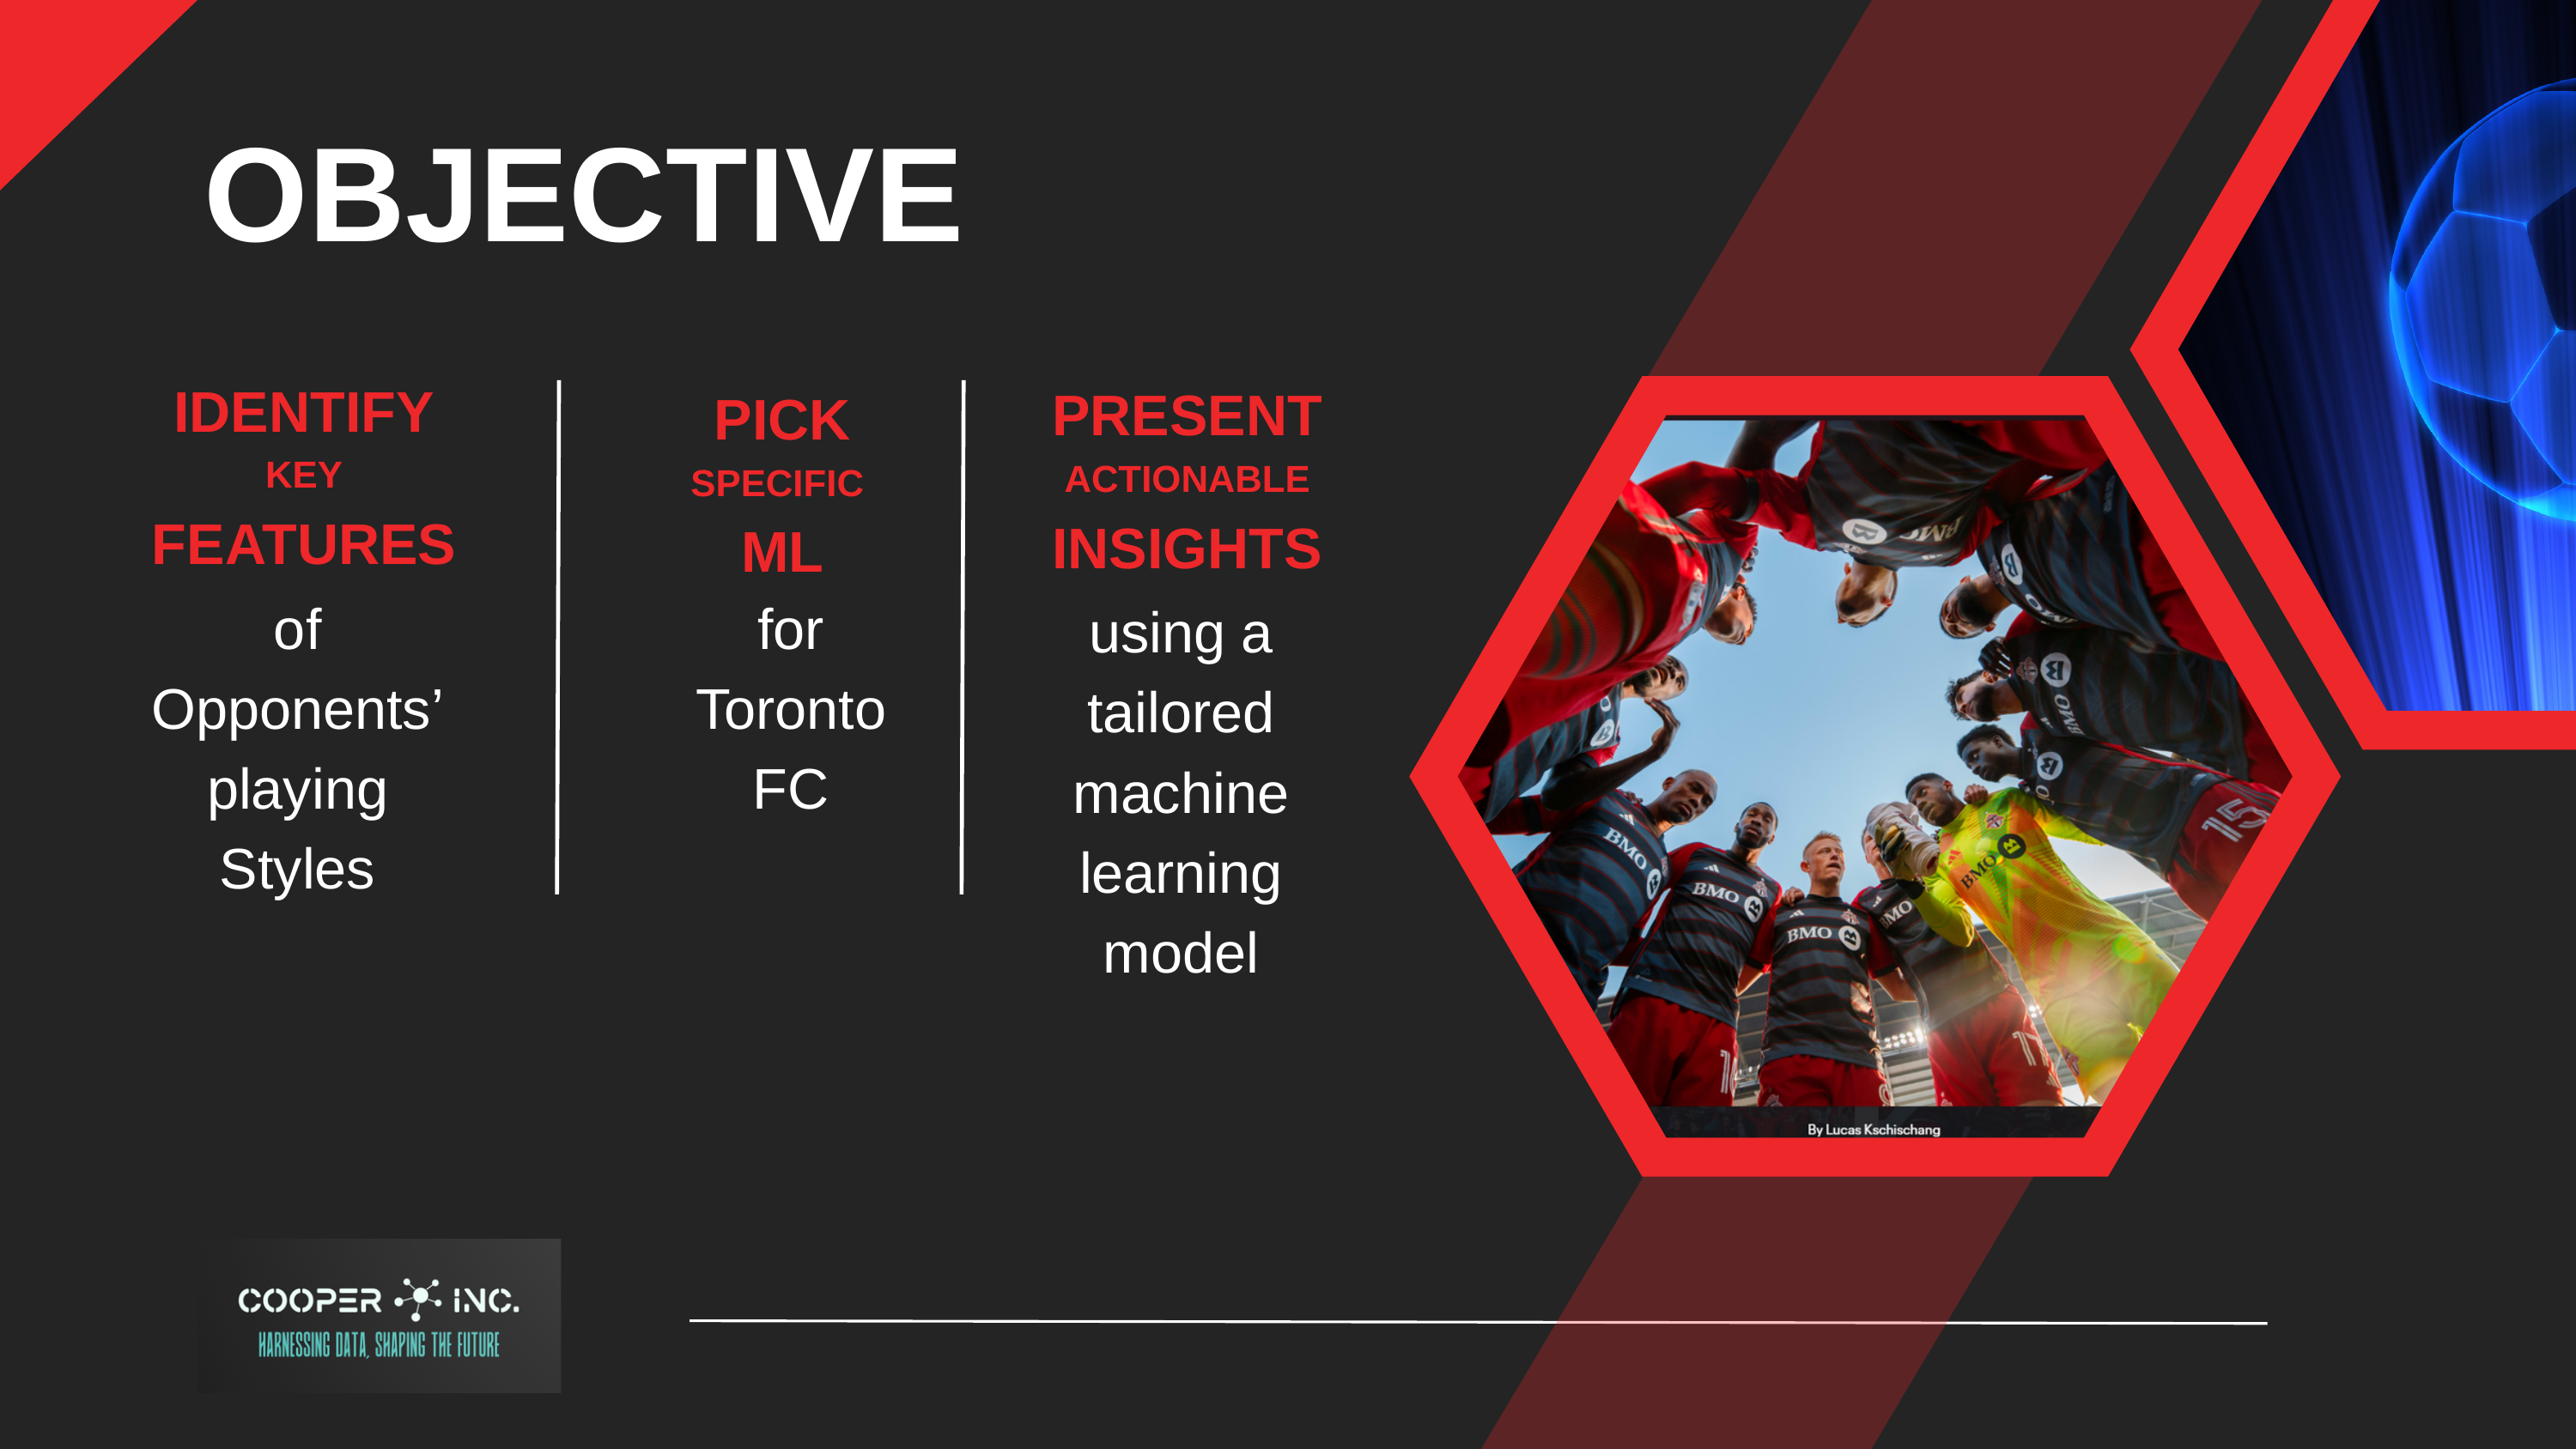

OBJECTIVE
IDENTIFY
KEY
FEATURES
of
Opponents’
playing
Styles
PRESENT
ACTIONABLE
INSIGHTS
using a
tailored
machine
learning
model

PICK
SPECIFIC
ML
for
Toronto
FC